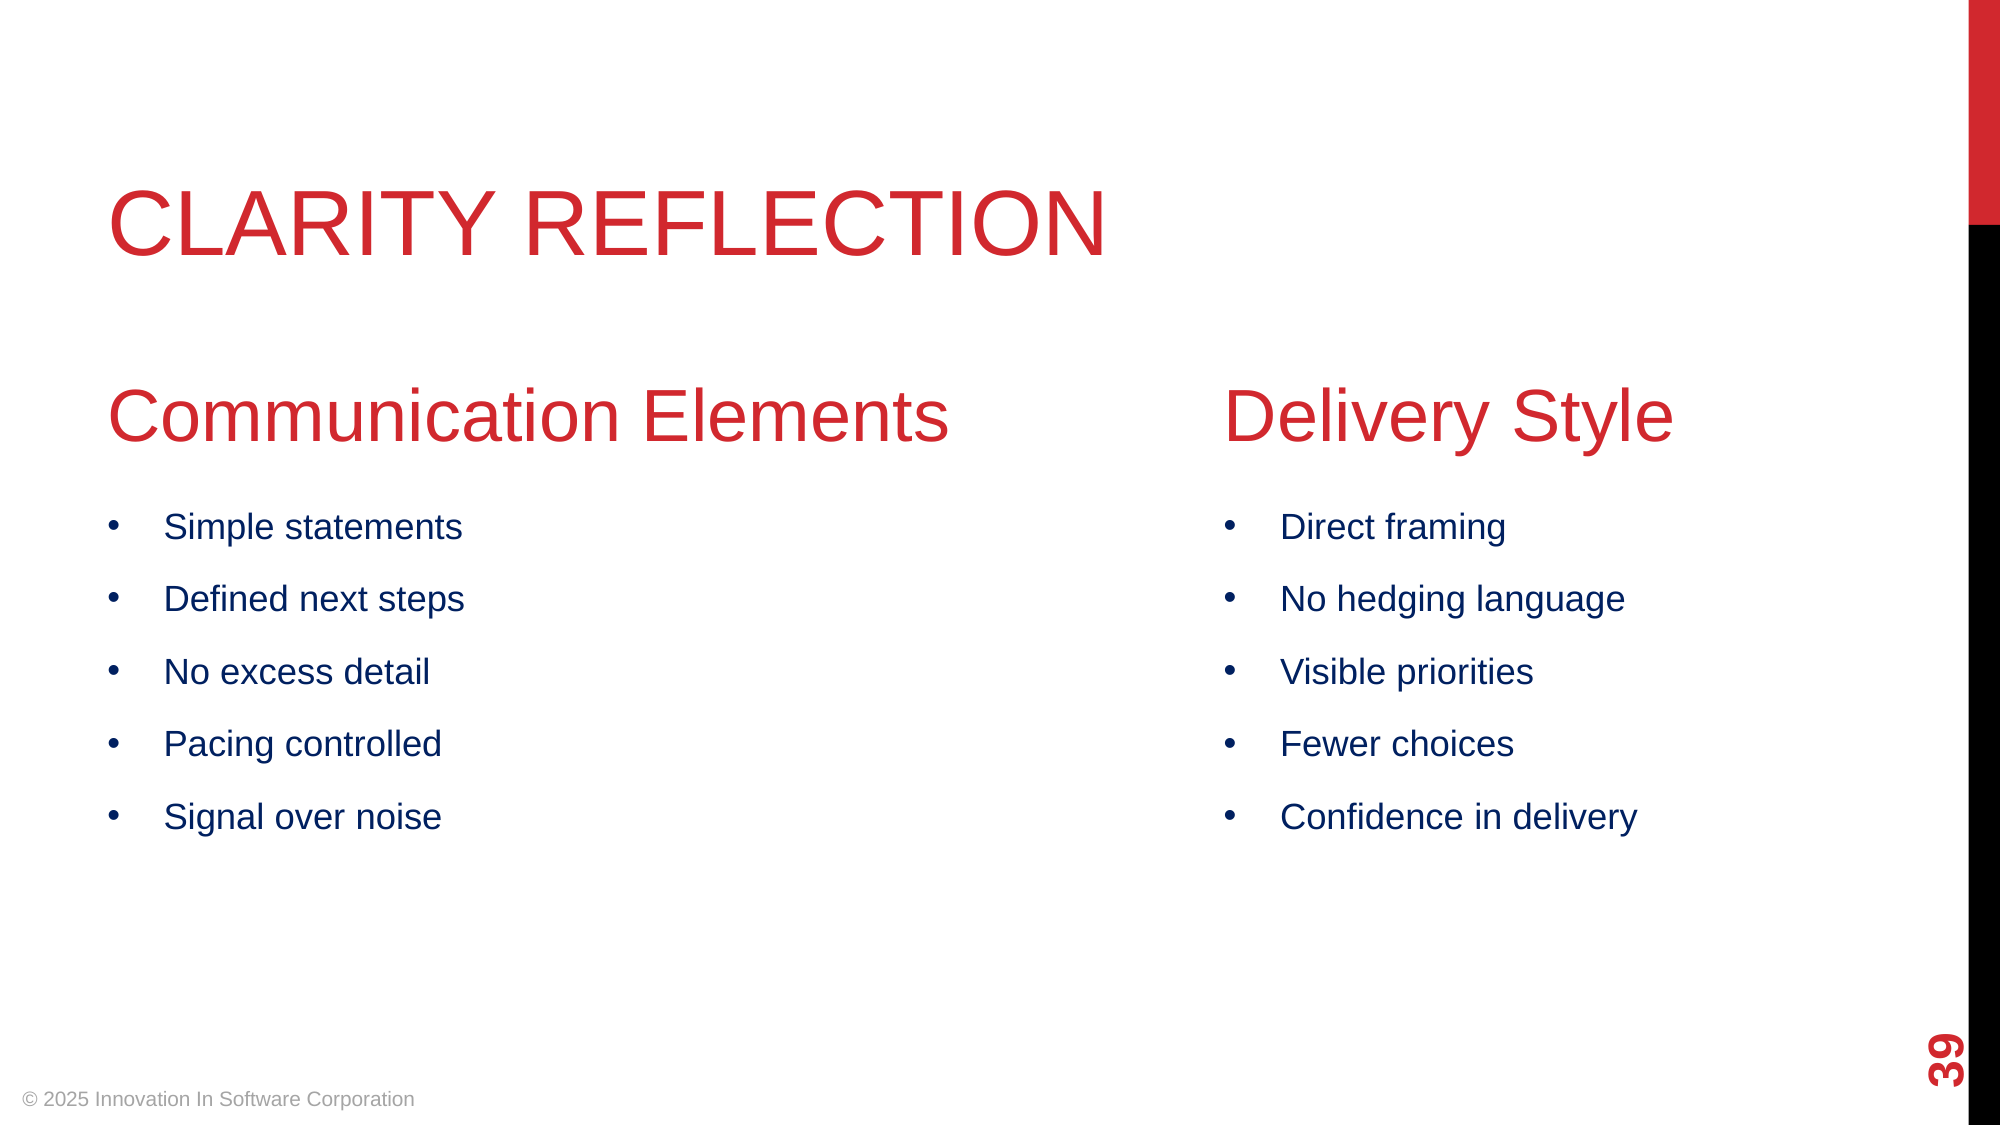

CLARITY REFLECTION
Communication Elements
Delivery Style
Simple statements
Direct framing
Defined next steps
No hedging language
No excess detail
Visible priorities
Pacing controlled
Fewer choices
Signal over noise
Confidence in delivery
39
© 2025 Innovation In Software Corporation